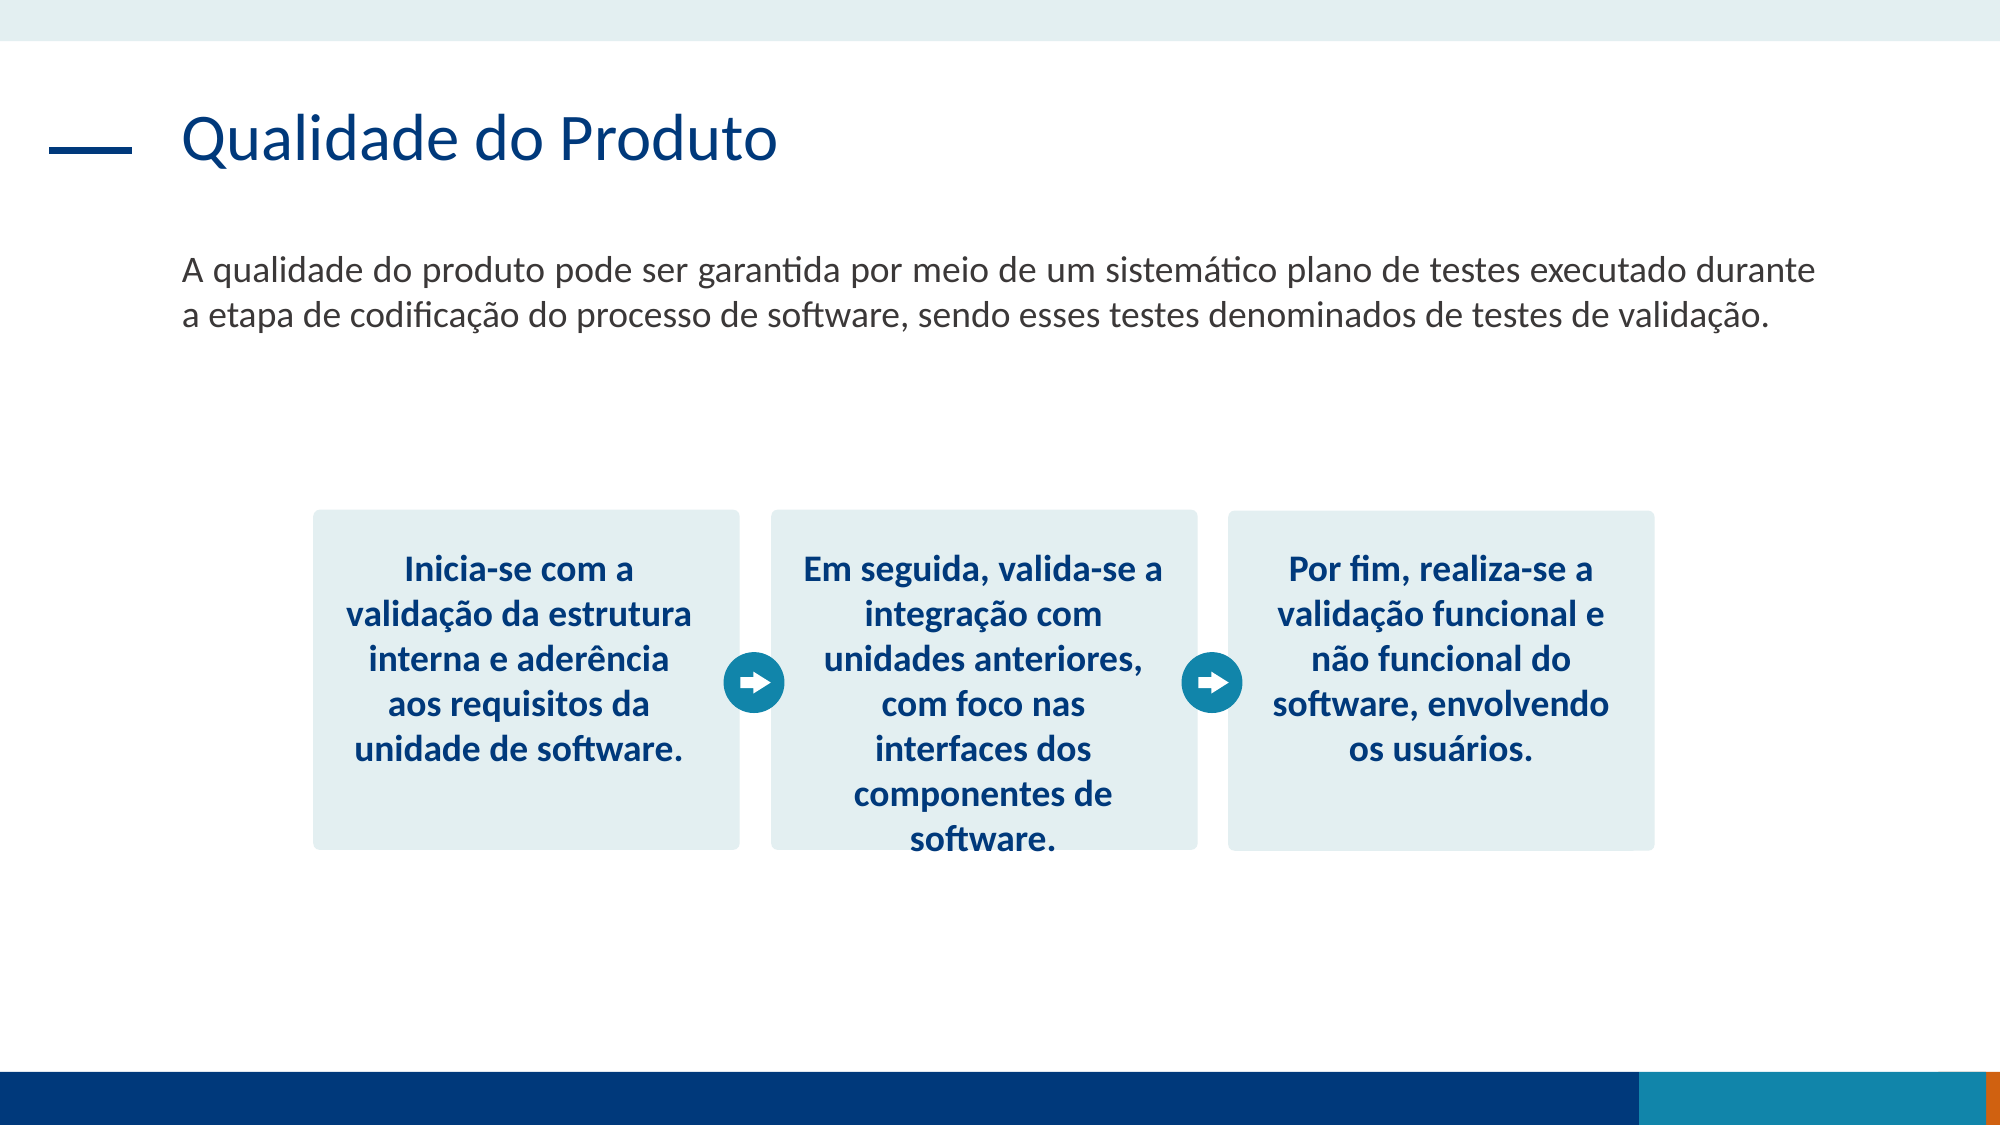

Qualidade do Produto
A qualidade do produto pode ser garantida por meio de um sistemático plano de testes executado durante a etapa de codificação do processo de software, sendo esses testes denominados de testes de validação.

Inicia-se com a validação da estrutura interna e aderência aos requisitos da unidade de software.
Em seguida, valida-se a integração com unidades anteriores, com foco nas interfaces dos componentes de software.
Por fim, realiza-se a validação funcional e não funcional do software, envolvendo os usuários.